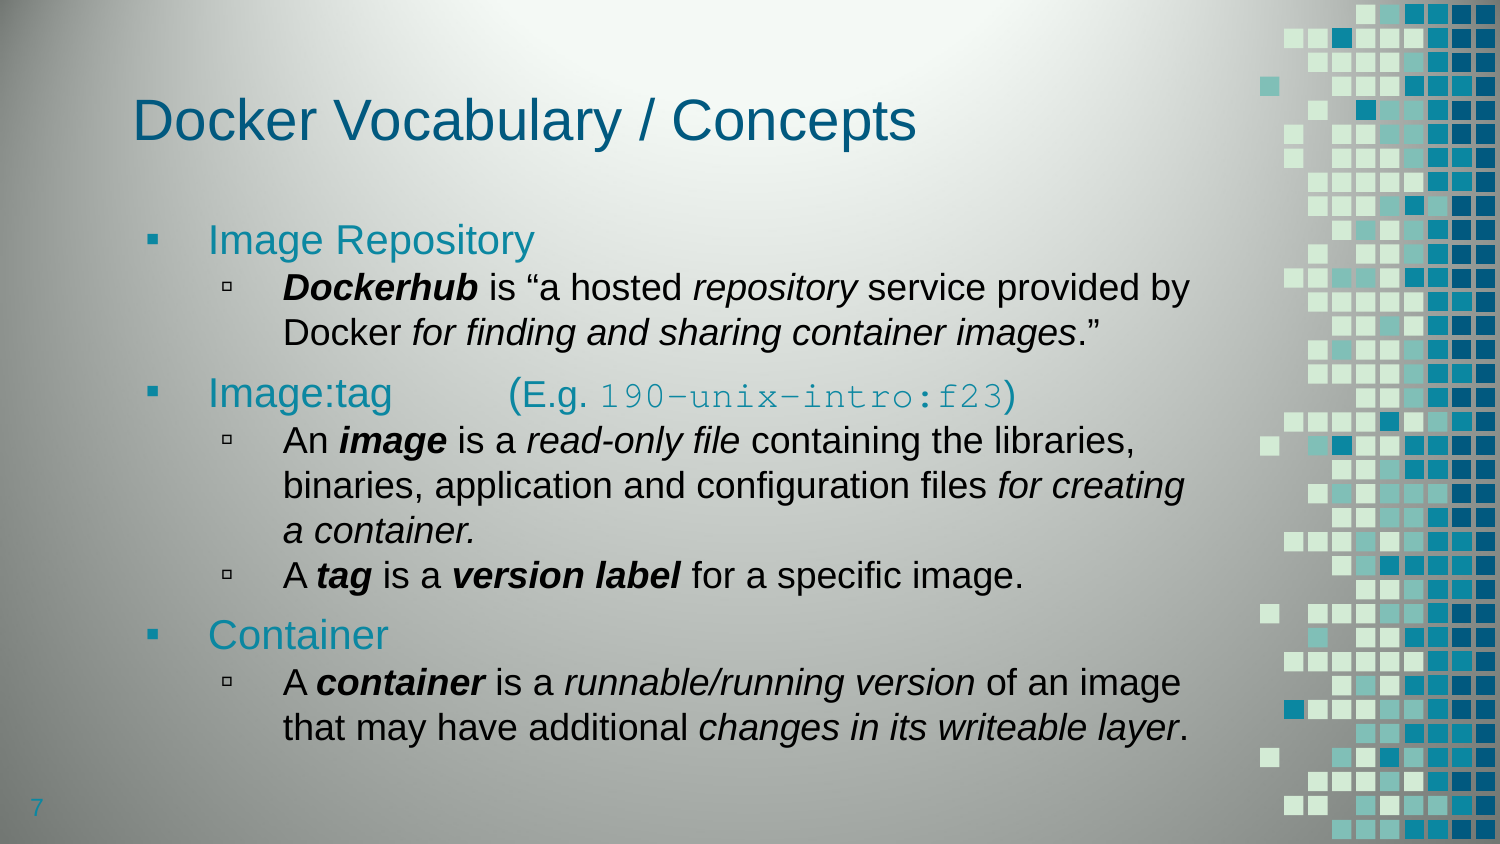

# Docker Vocabulary / Concepts
Image Repository
Dockerhub is “a hosted repository service provided by Docker for finding and sharing container images.”
Image:tag	(E.g. 190-unix-intro:f23)
An image is a read-only file containing the libraries, binaries, application and configuration files for creating a container.
A tag is a version label for a specific image.
Container
A container is a runnable/running version of an image that may have additional changes in its writeable layer.

7